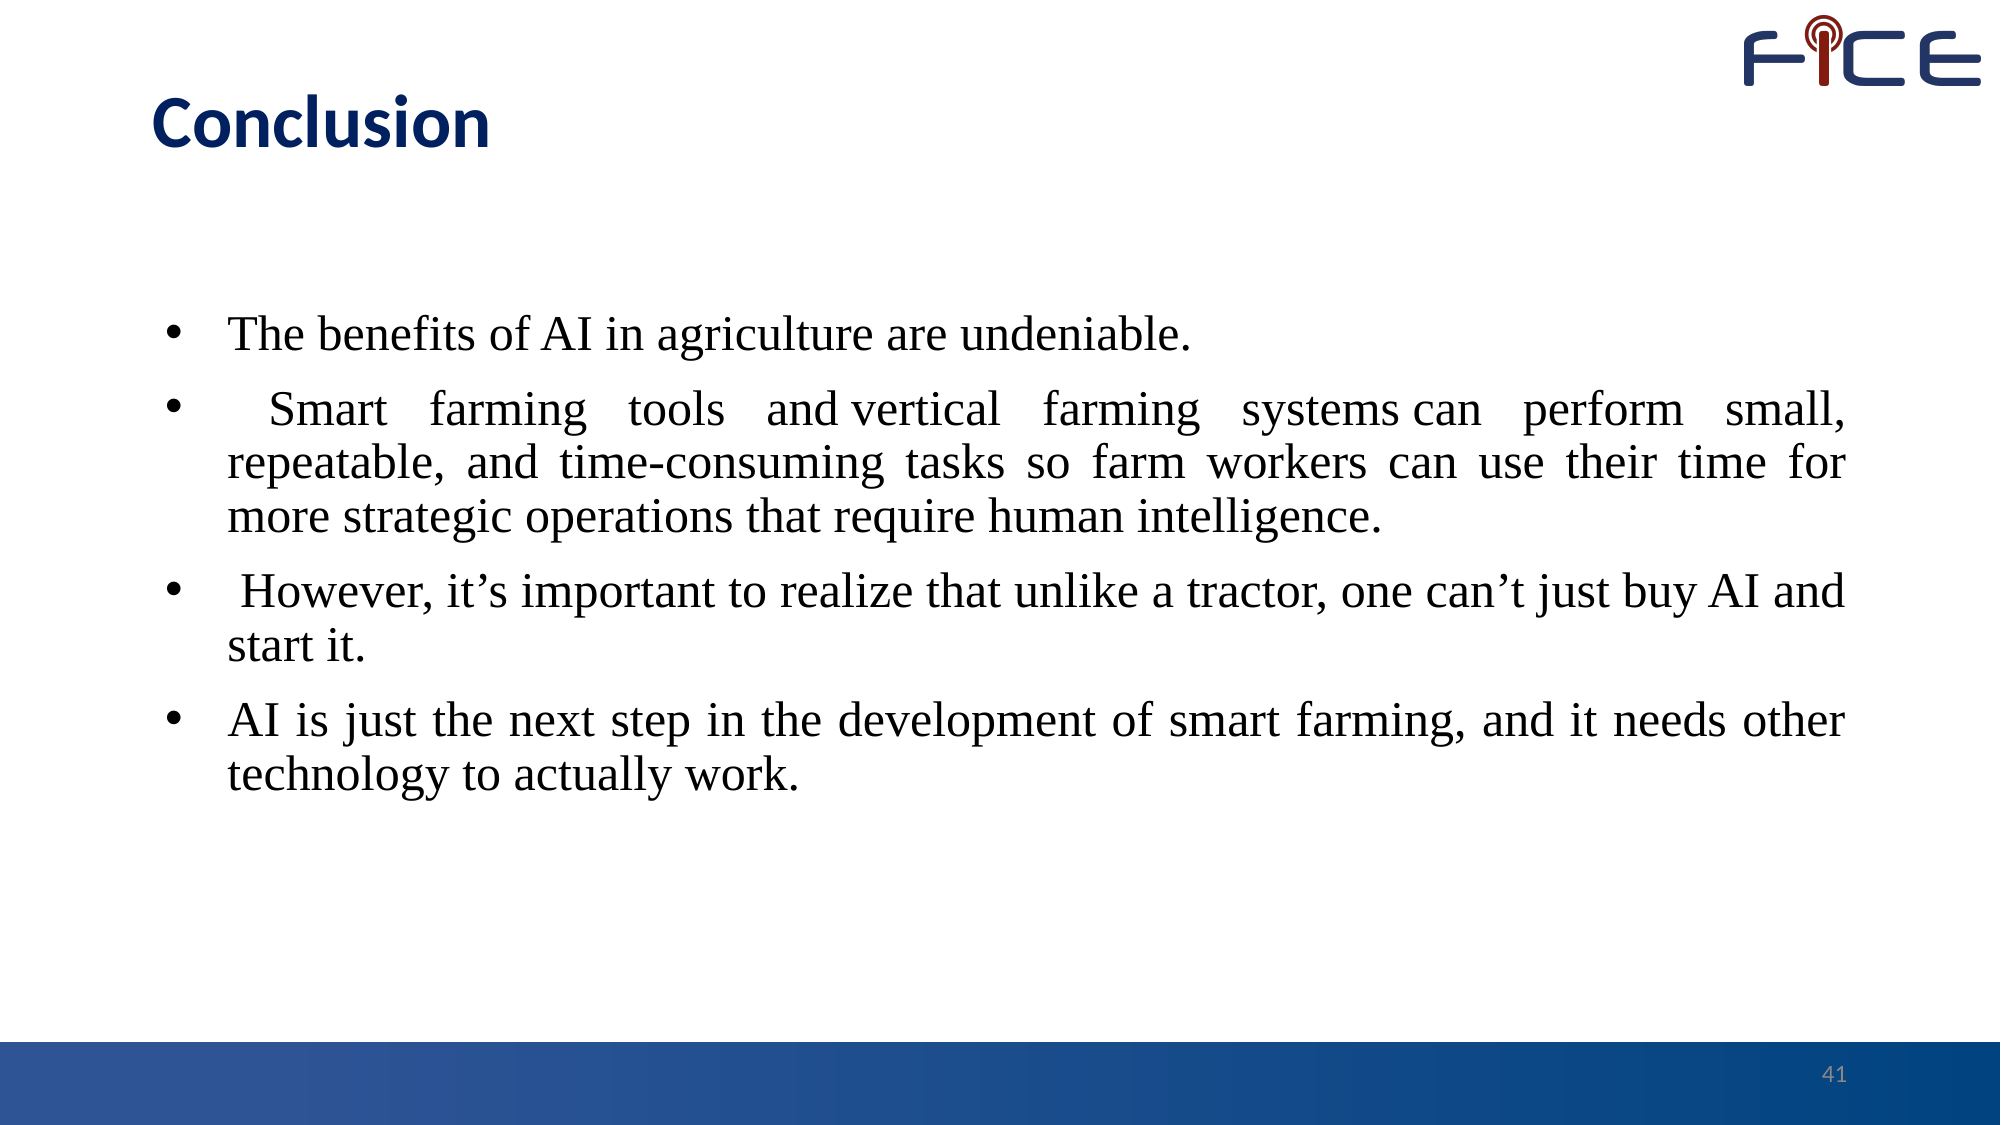

# Conclusion
The benefits of AI in agriculture are undeniable.
 Smart farming tools and vertical farming systems can perform small, repeatable, and time-consuming tasks so farm workers can use their time for more strategic operations that require human intelligence.
 However, it’s important to realize that unlike a tractor, one can’t just buy AI and start it.
AI is just the next step in the development of smart farming, and it needs other technology to actually work.
41